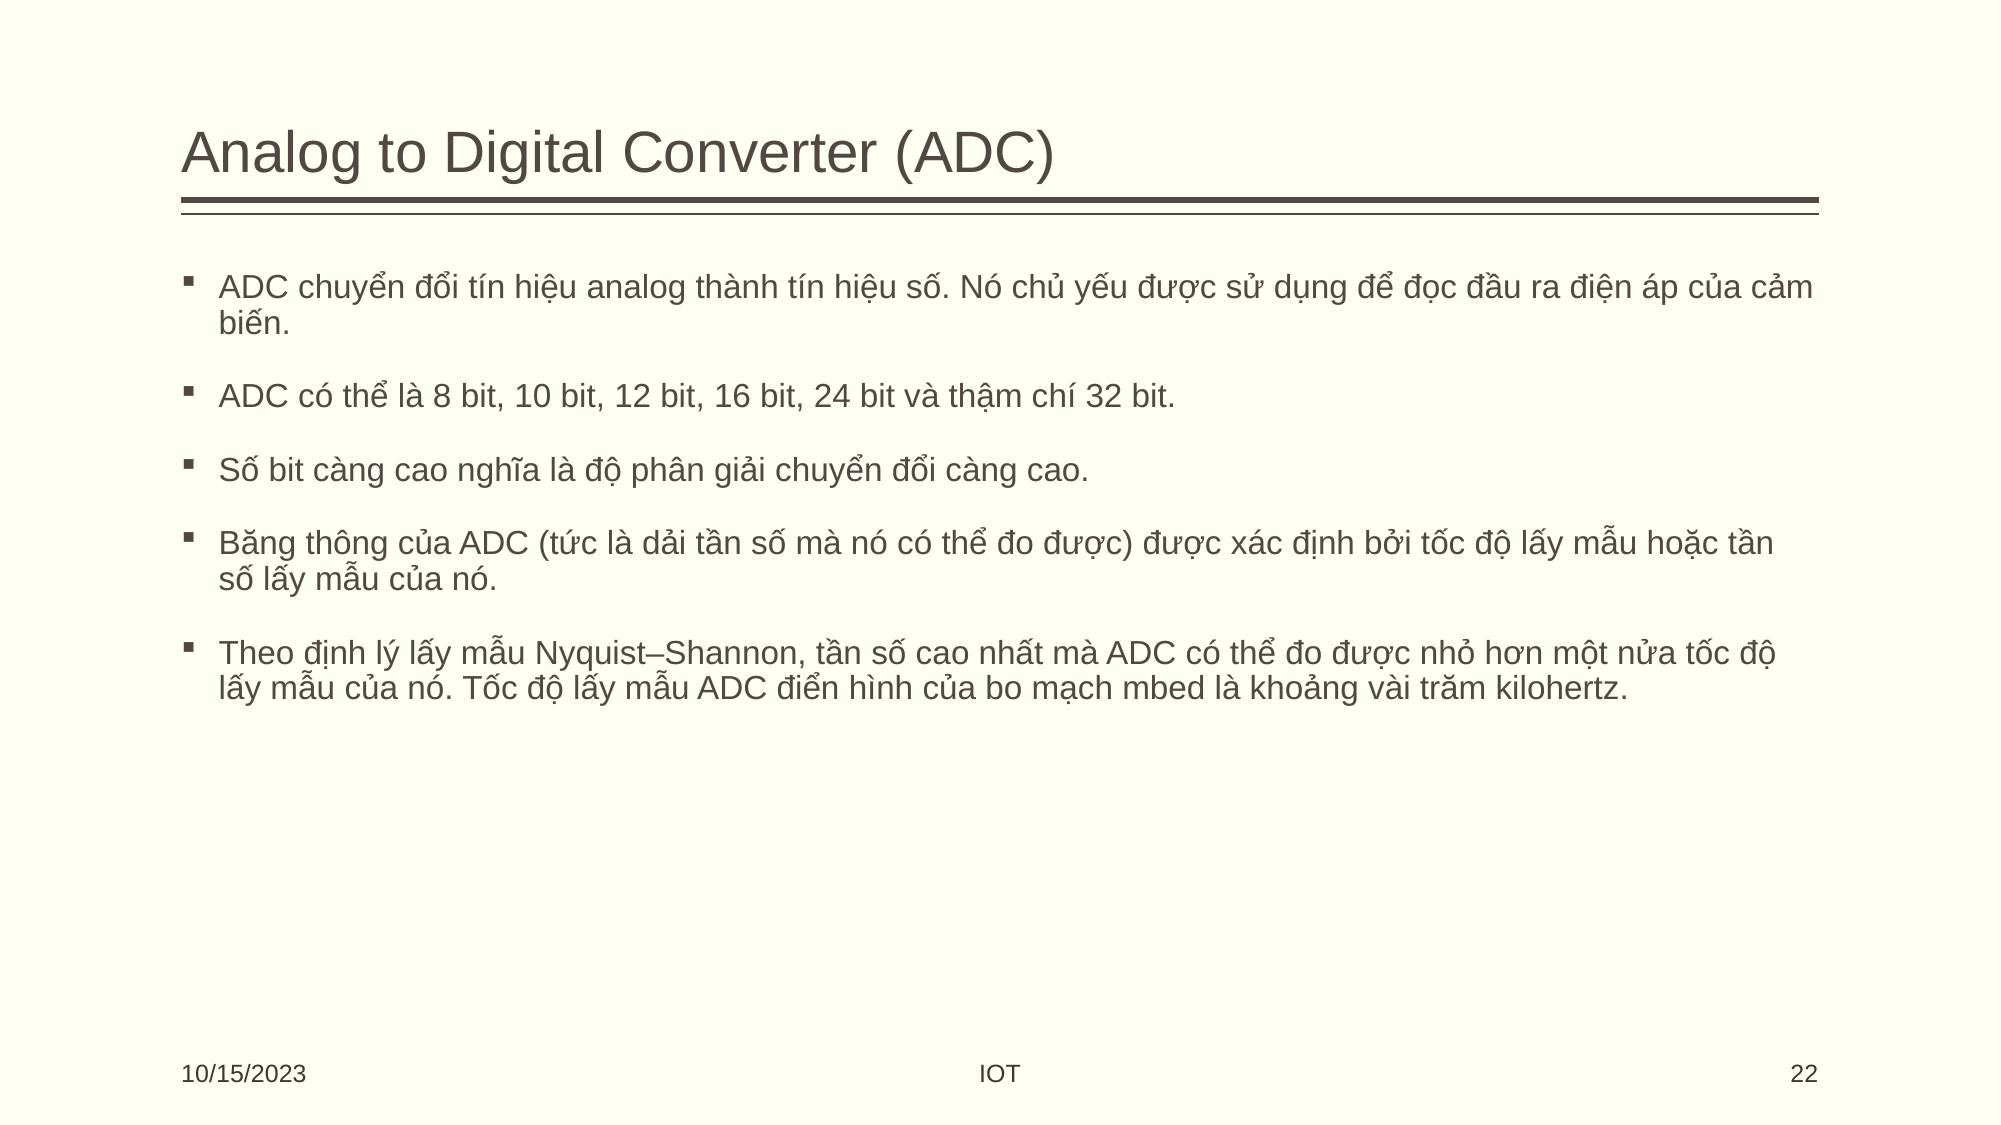

# Analog to Digital Converter (ADC)
ADC chuyển đổi tín hiệu analog thành tín hiệu số. Nó chủ yếu được sử dụng để đọc đầu ra điện áp của cảm biến.
ADC có thể là 8 bit, 10 bit, 12 bit, 16 bit, 24 bit và thậm chí 32 bit.
Số bit càng cao nghĩa là độ phân giải chuyển đổi càng cao.
Băng thông của ADC (tức là dải tần số mà nó có thể đo được) được xác định bởi tốc độ lấy mẫu hoặc tần số lấy mẫu của nó.
Theo định lý lấy mẫu Nyquist–Shannon, tần số cao nhất mà ADC có thể đo được nhỏ hơn một nửa tốc độ lấy mẫu của nó. Tốc độ lấy mẫu ADC điển hình của bo mạch mbed là khoảng vài trăm kilohertz.
IOT
10/15/2023
22